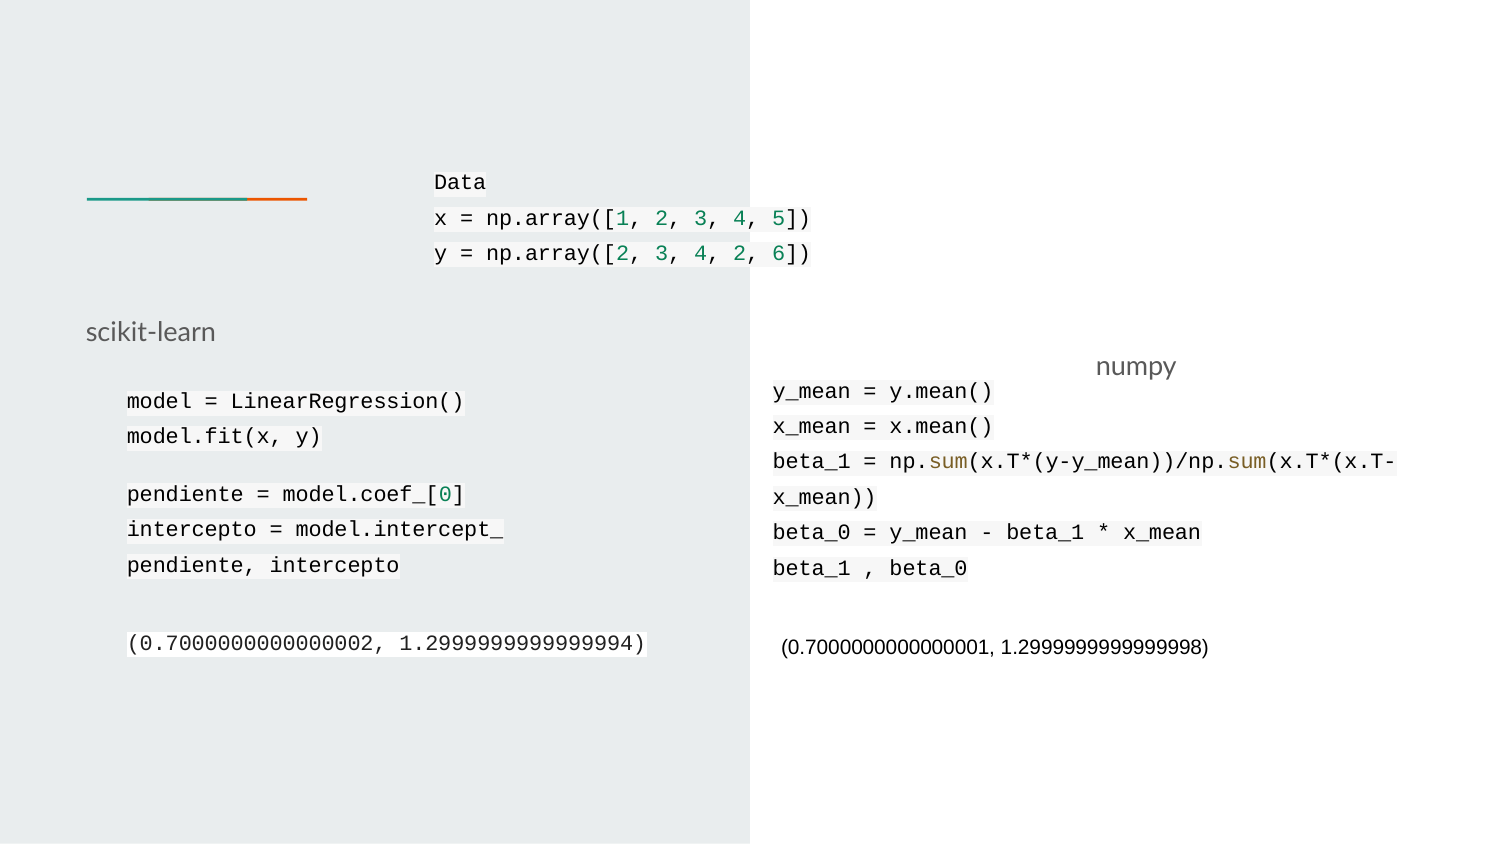

Data
x = np.array([1, 2, 3, 4, 5])
y = np.array([2, 3, 4, 2, 6])
scikit-learn
numpy
y_mean = y.mean()
x_mean = x.mean()
beta_1 = np.sum(x.T*(y-y_mean))/np.sum(x.T*(x.T-x_mean))
beta_0 = y_mean - beta_1 * x_mean
beta_1 , beta_0
model = LinearRegression()
model.fit(x, y)
pendiente = model.coef_[0]
intercepto = model.intercept_
pendiente, intercepto
(0.7000000000000002, 1.2999999999999994)
(0.7000000000000001, 1.2999999999999998)